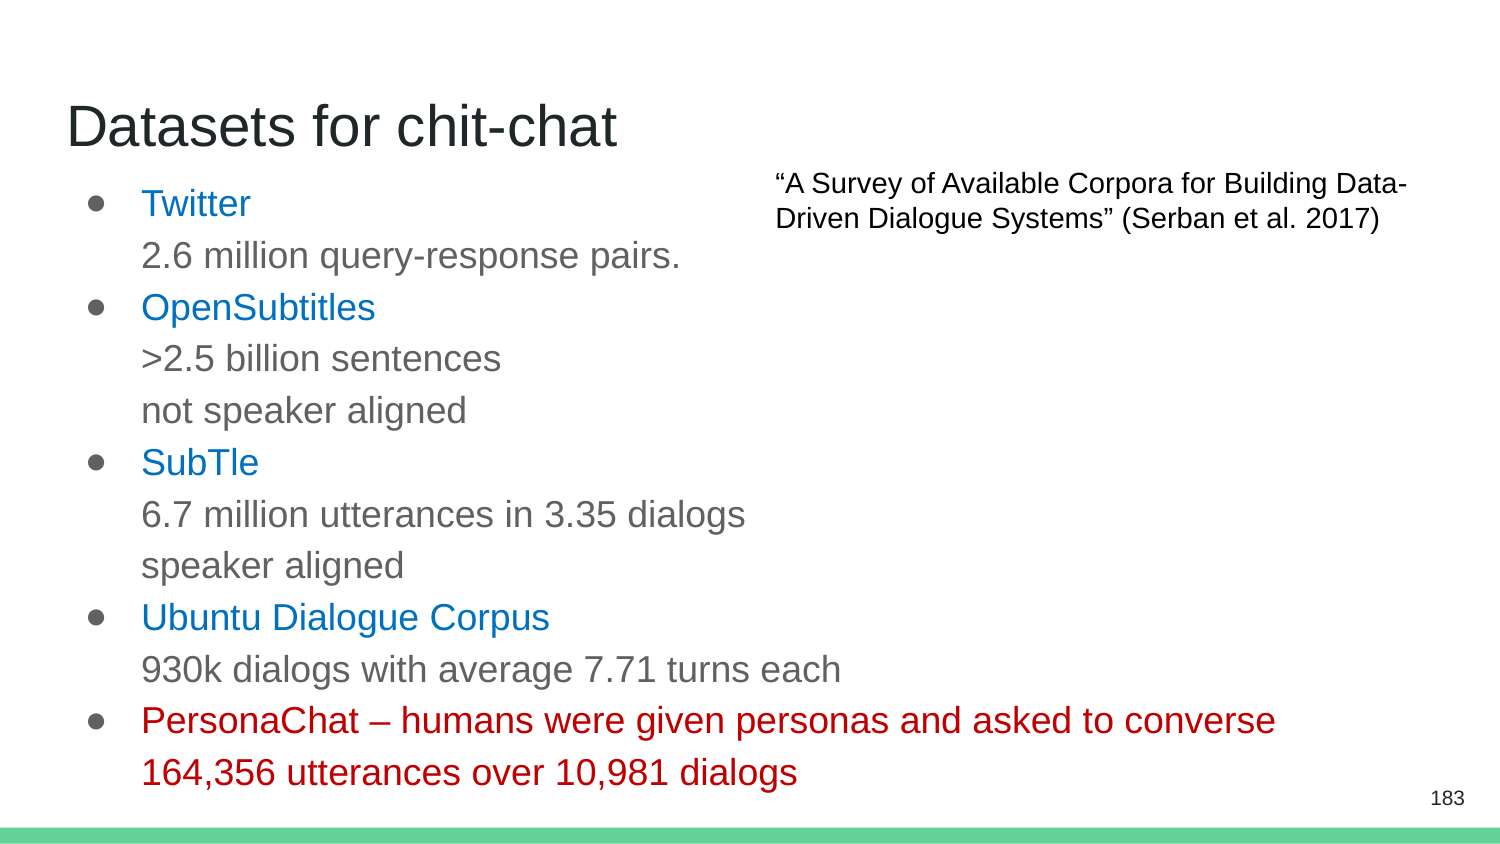

# Datasets for chit-chat
Twitter
2.6 million query-response pairs.
OpenSubtitles
>2.5 billion sentences
not speaker aligned
SubTle
6.7 million utterances in 3.35 dialogs
speaker aligned
Ubuntu Dialogue Corpus
930k dialogs with average 7.71 turns each
PersonaChat – humans were given personas and asked to converse
164,356 utterances over 10,981 dialogs

“A Survey of Available Corpora for Building Data-Driven Dialogue Systems” (Serban et al. 2017)

183